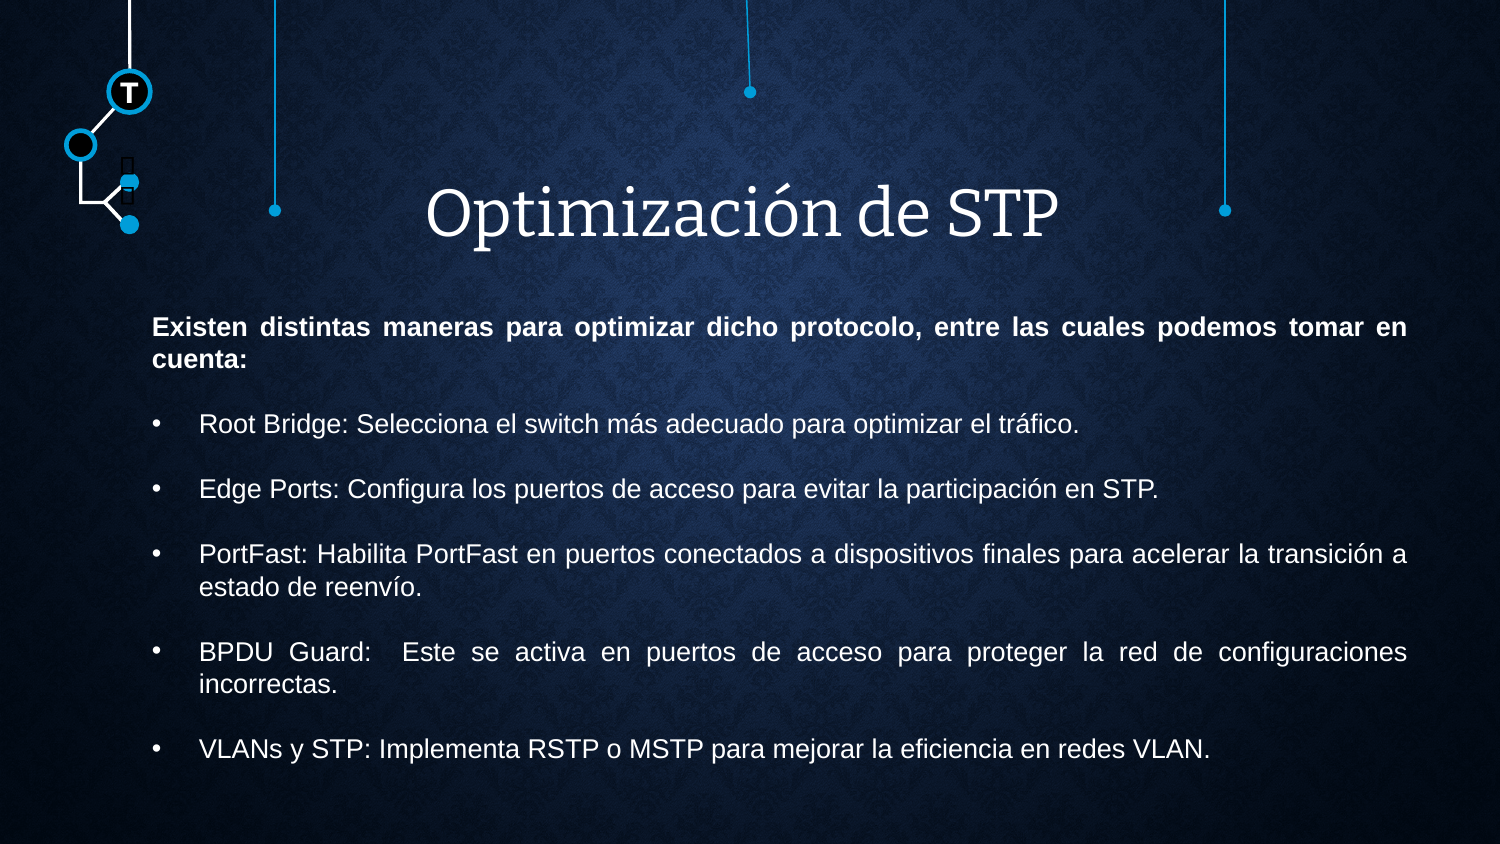

T

Optimización de STP
🠺

🠺
Existen distintas maneras para optimizar dicho protocolo, entre las cuales podemos tomar en cuenta:

Root Bridge: Selecciona el switch más adecuado para optimizar el tráfico.

Edge Ports: Configura los puertos de acceso para evitar la participación en STP.

PortFast: Habilita PortFast en puertos conectados a dispositivos finales para acelerar la transición a estado de reenvío.

BPDU Guard:  Este se activa en puertos de acceso para proteger la red de configuraciones incorrectas.

VLANs y STP: Implementa RSTP o MSTP para mejorar la eficiencia en redes VLAN.